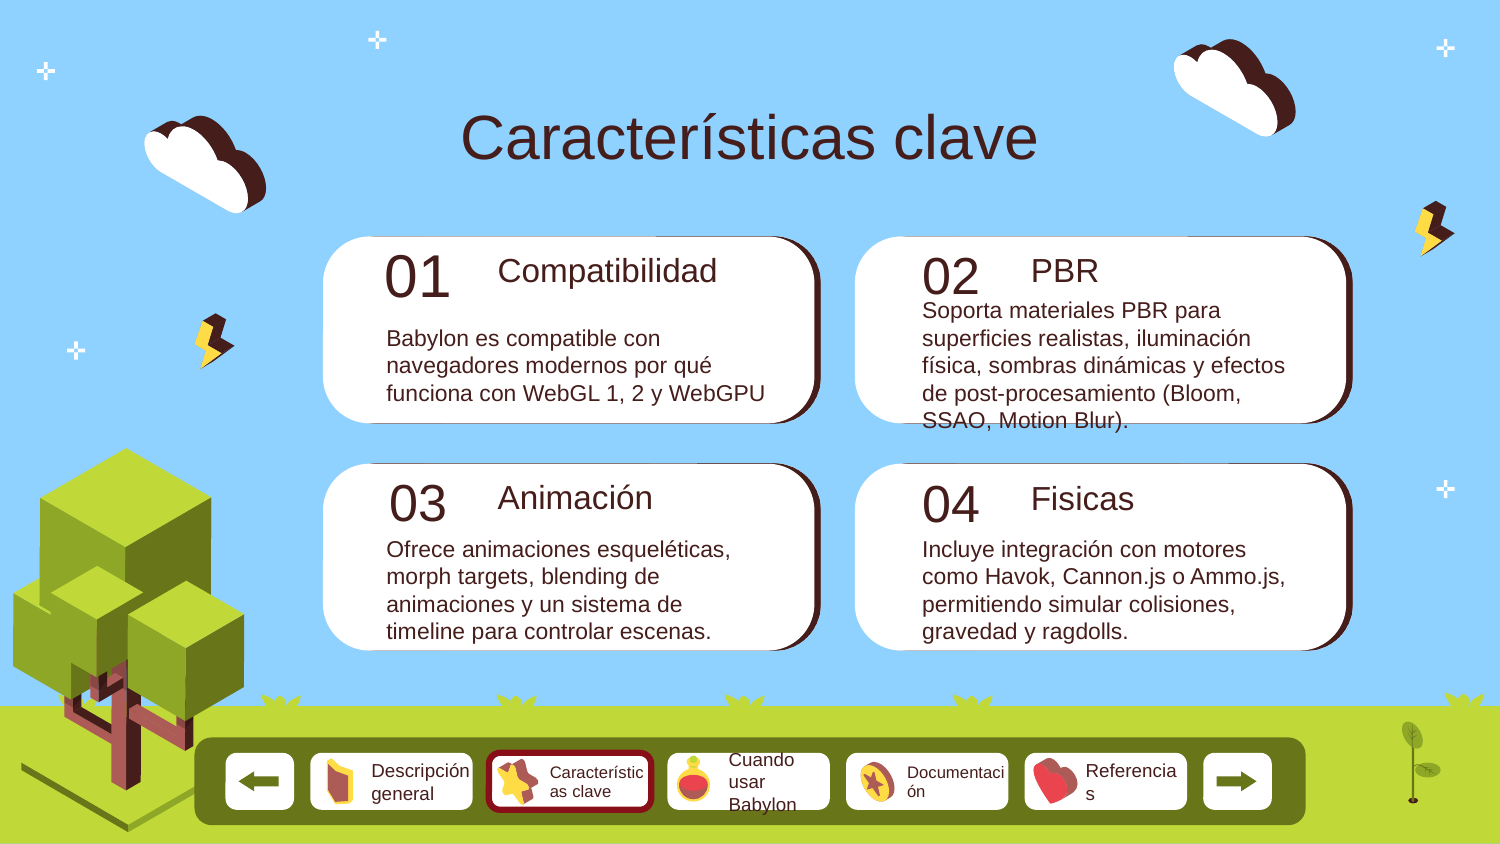

# Características clave

01
02
PBR
Compatibilidad

Babylon es compatible con navegadores modernos por qué funciona con WebGL 1, 2 y WebGPU
Soporta materiales PBR para superficies realistas, iluminación física, sombras dinámicas y efectos de post-procesamiento (Bloom, SSAO, Motion Blur).

03
Animación
04
Fisicas
Ofrece animaciones esqueléticas, morph targets, blending de animaciones y un sistema de timeline para controlar escenas.
Incluye integración con motores como Havok, Cannon.js o Ammo.js, permitiendo simular colisiones, gravedad y ragdolls.

Referencias
Descripción general
Características clave
Cuando usar Babylon
Documentación